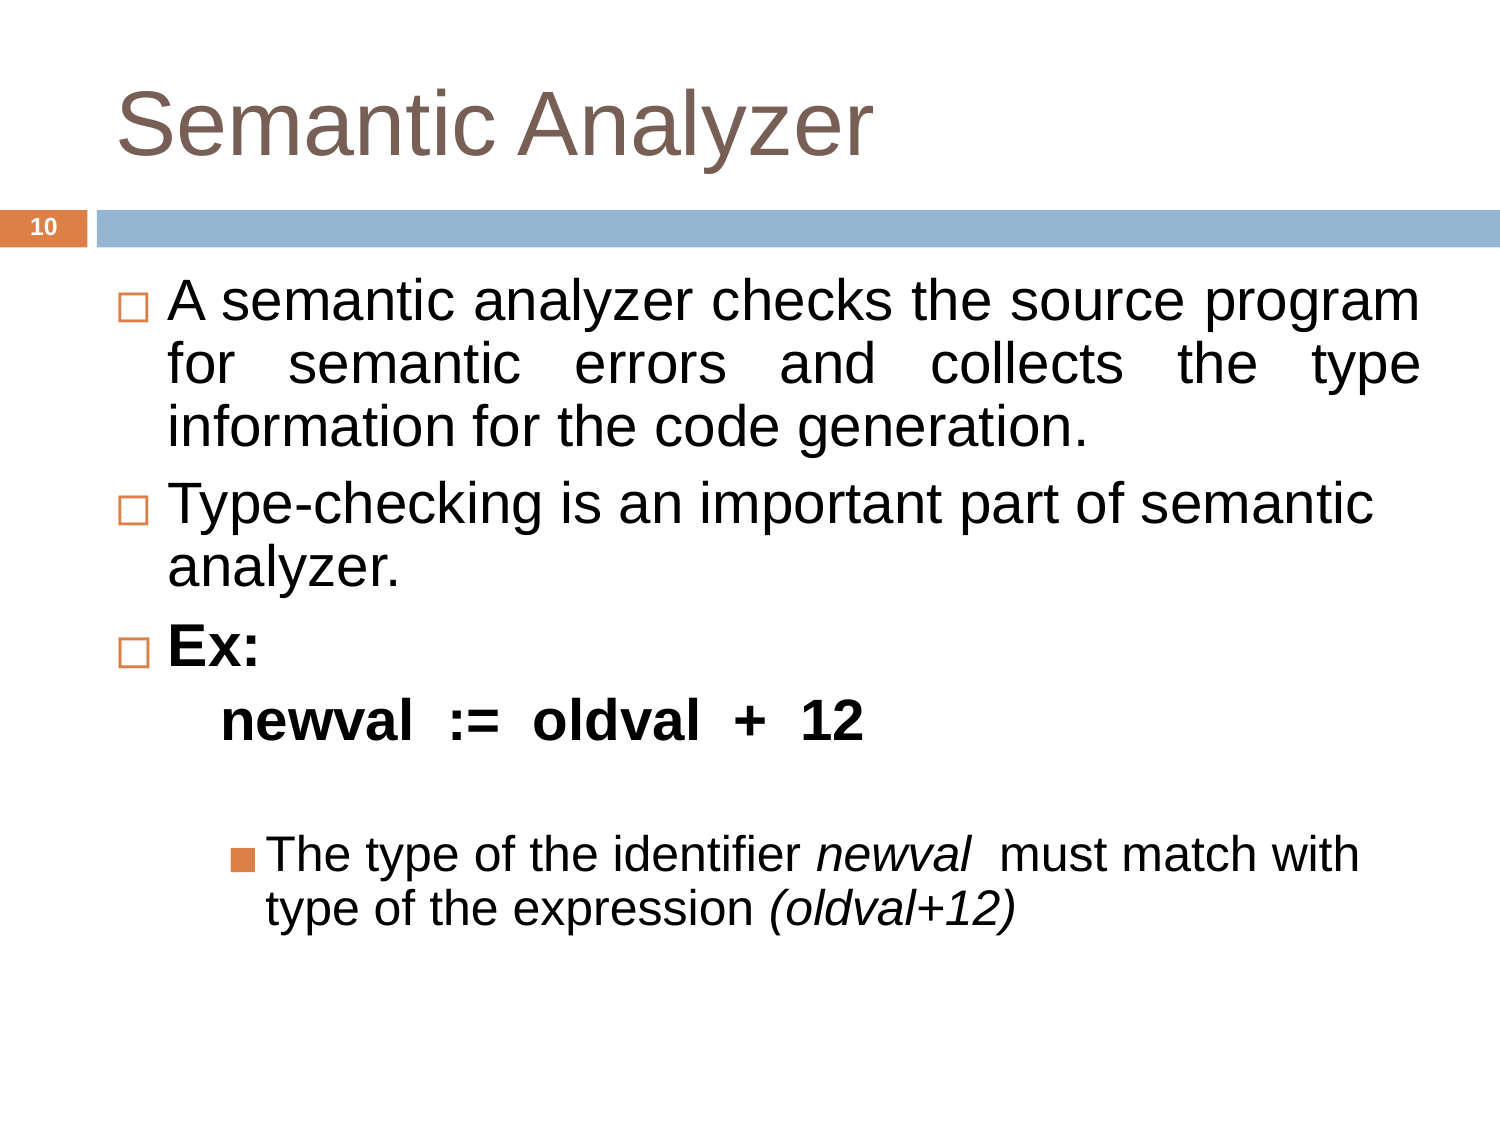

# Semantic Analyzer
10
A semantic analyzer checks the source program for semantic errors and collects the type information for the code generation.
Type-checking is an important part of semantic analyzer.
Ex:
	newval  :=  oldval  +  12

The type of the identifier newval  must match with type of the expression (oldval+12)